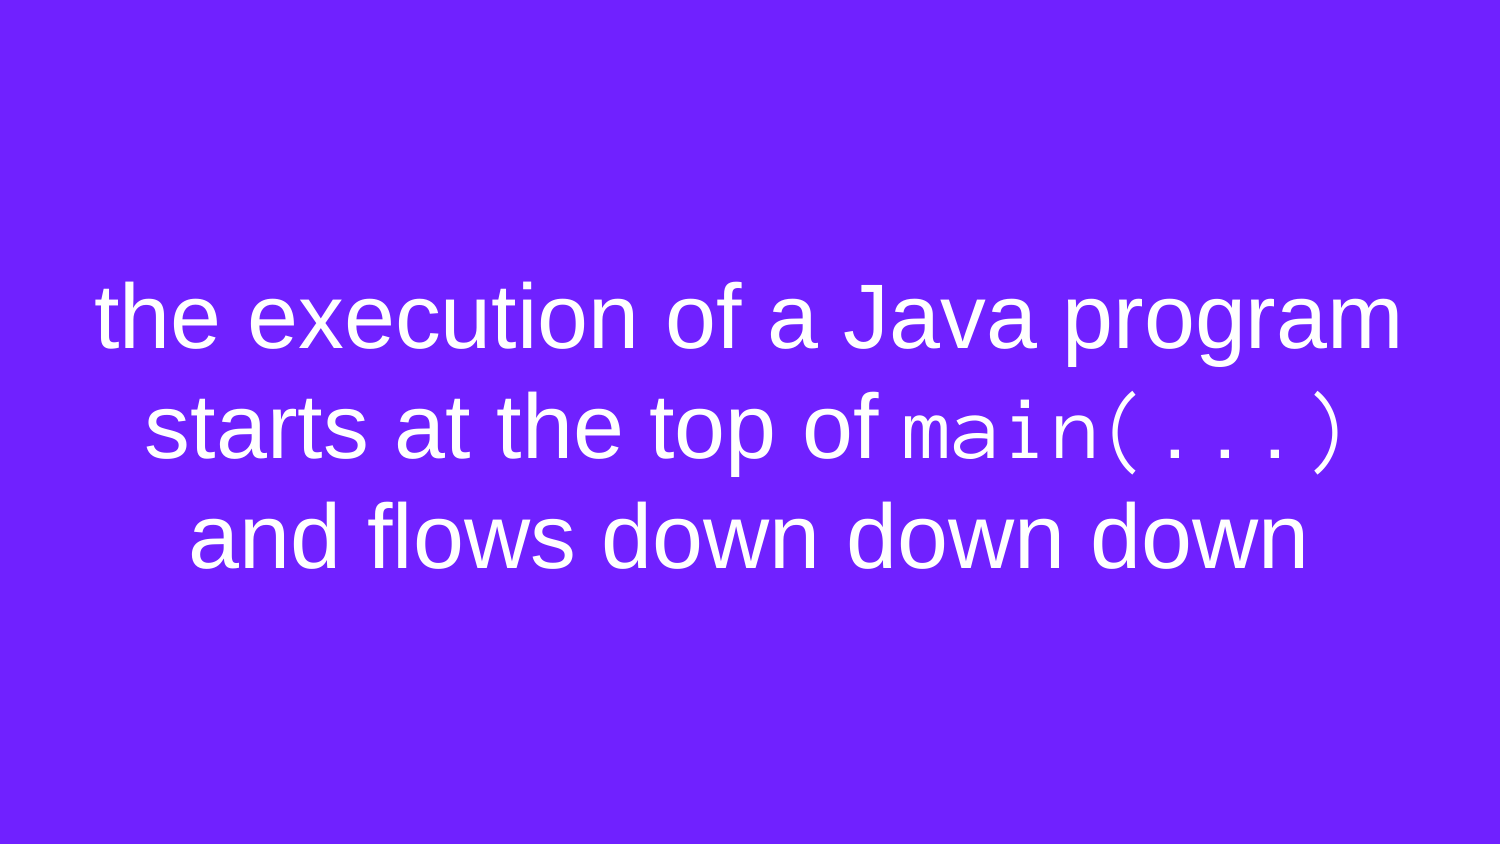

# the execution of a Java program starts at the top of main(...) and flows down down down